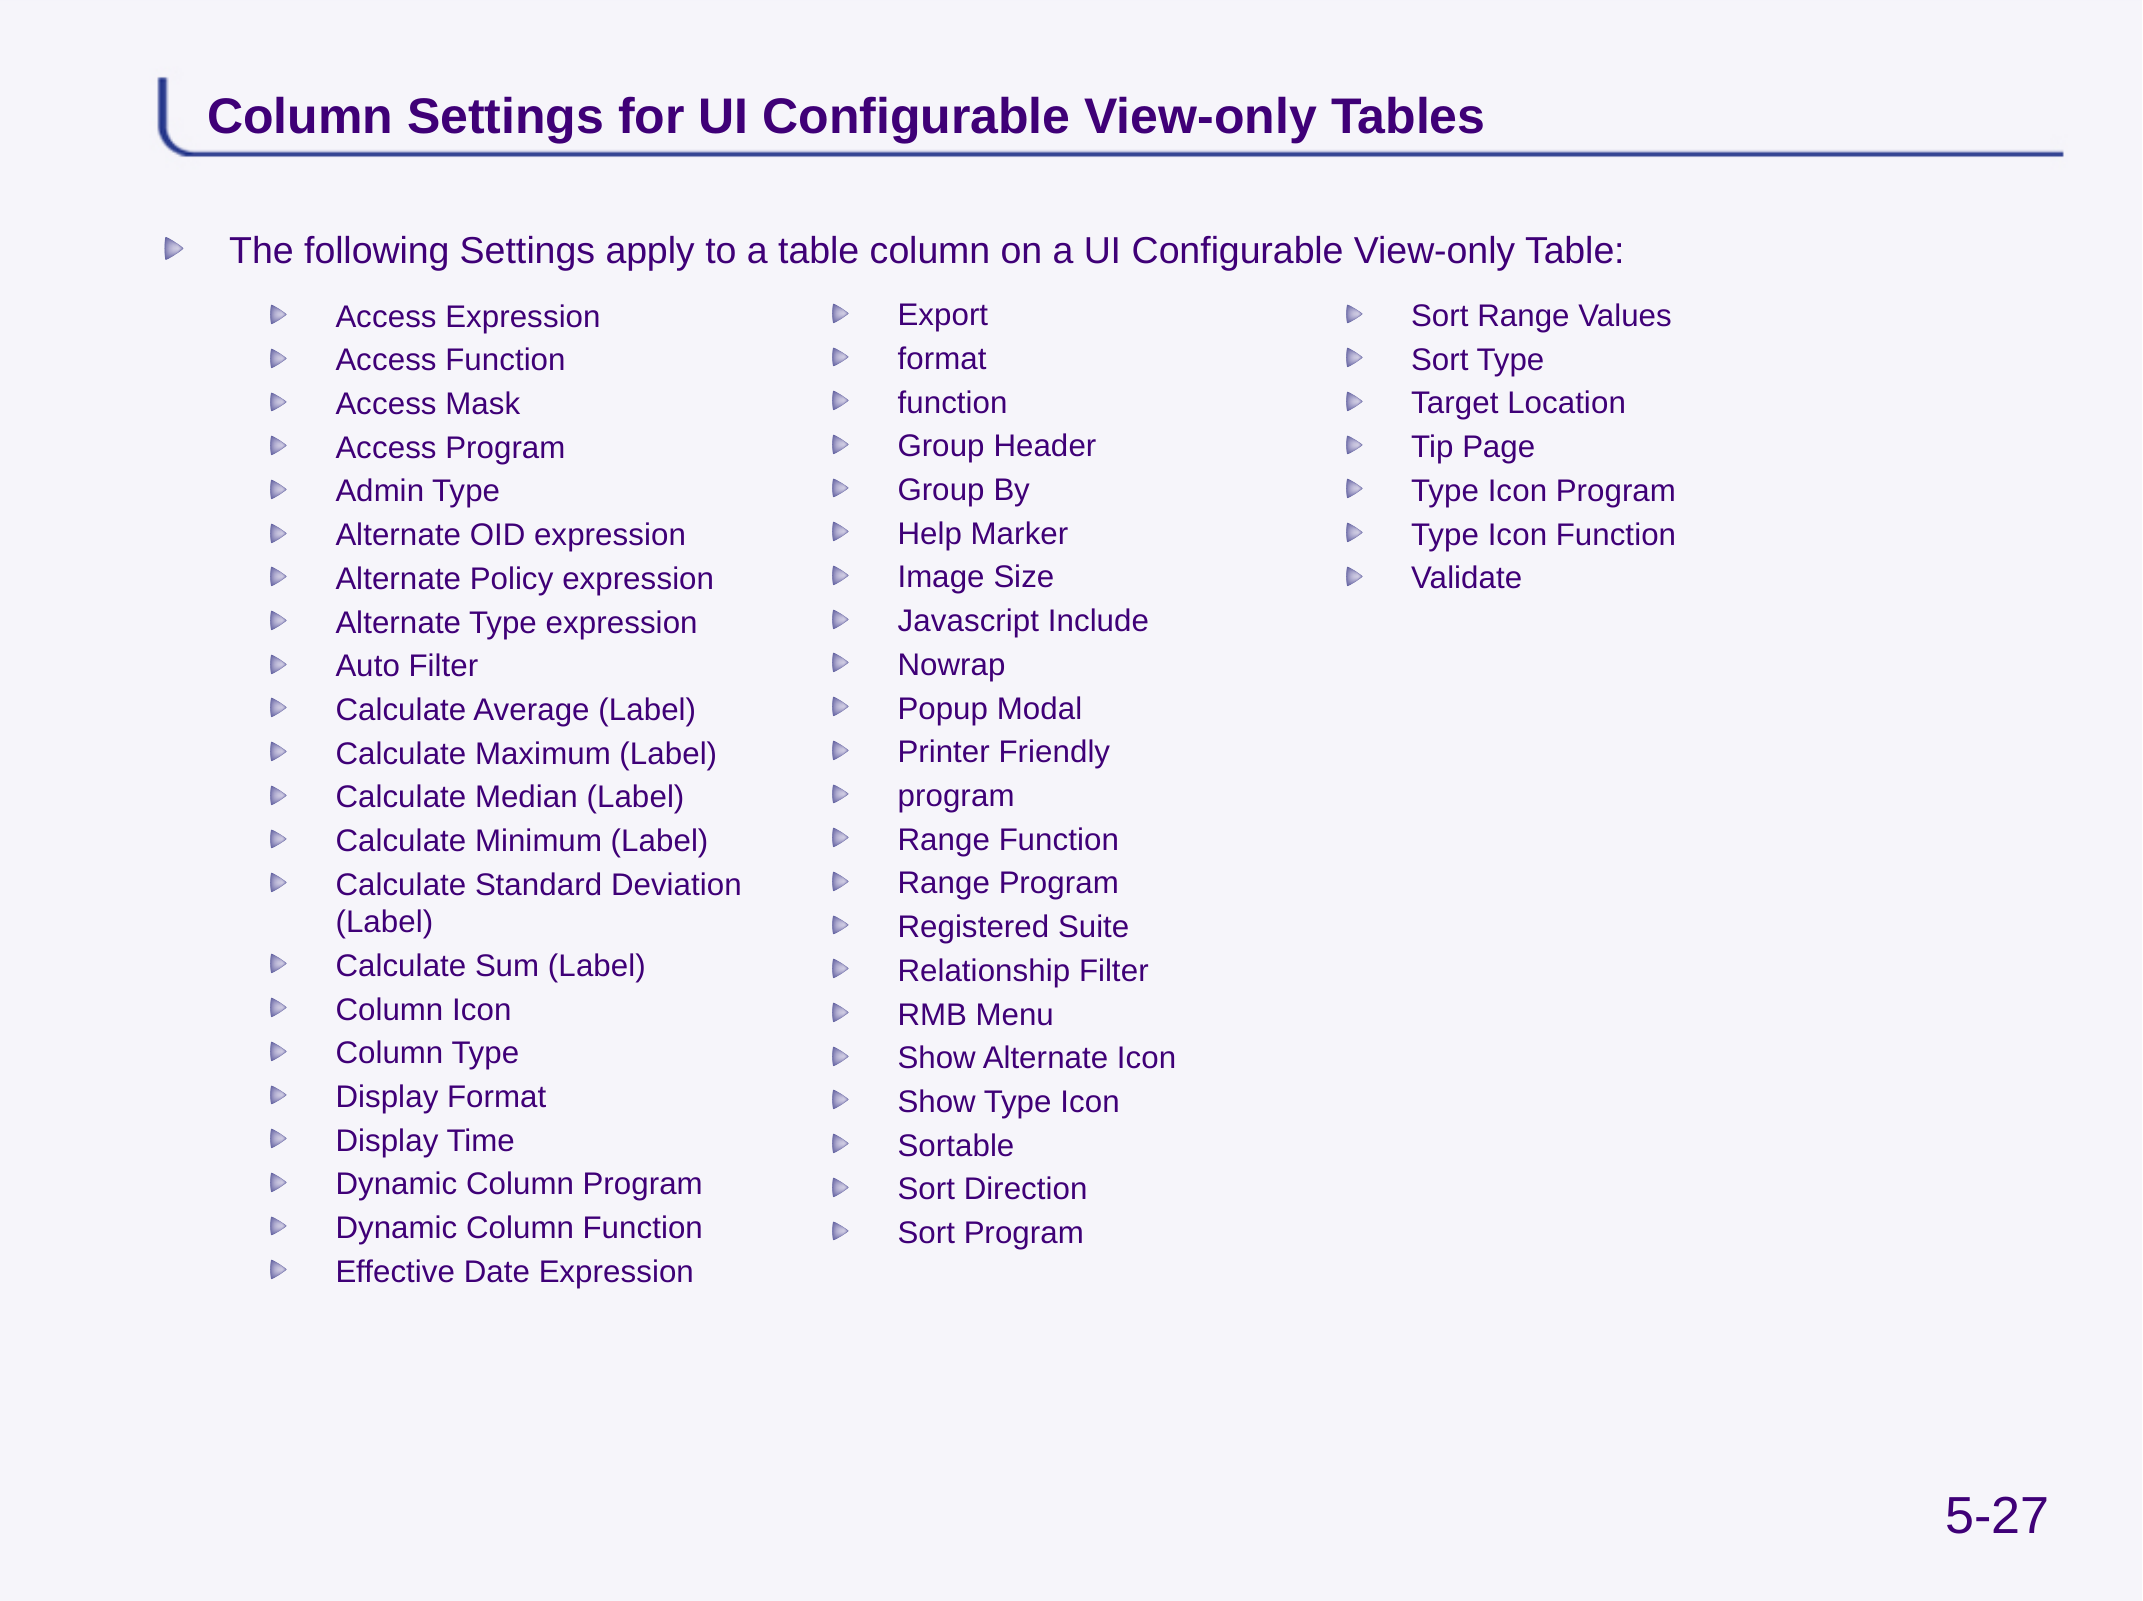

# Column Settings for UI Configurable View-only Tables
The following Settings apply to a table column on a UI Configurable View-only Table:

Export
format
function
Group Header
Group By
Help Marker
Image Size
Javascript Include
Nowrap
Popup Modal
Printer Friendly
program
Range Function
Range Program
Registered Suite
Relationship Filter
RMB Menu
Show Alternate Icon
Show Type Icon
Sortable
Sort Direction
Sort Program

Sort Range Values
Sort Type
Target Location
Tip Page
Type Icon Program
Type Icon Function
Validate

Access Expression
Access Function
Access Mask
Access Program
Admin Type
Alternate OID expression
Alternate Policy expression
Alternate Type expression
Auto Filter
Calculate Average (Label)
Calculate Maximum (Label)
Calculate Median (Label)
Calculate Minimum (Label)
Calculate Standard Deviation (Label)
Calculate Sum (Label)
Column Icon
Column Type
Display Format
Display Time
Dynamic Column Program
Dynamic Column Function
Effective Date Expression

5-27